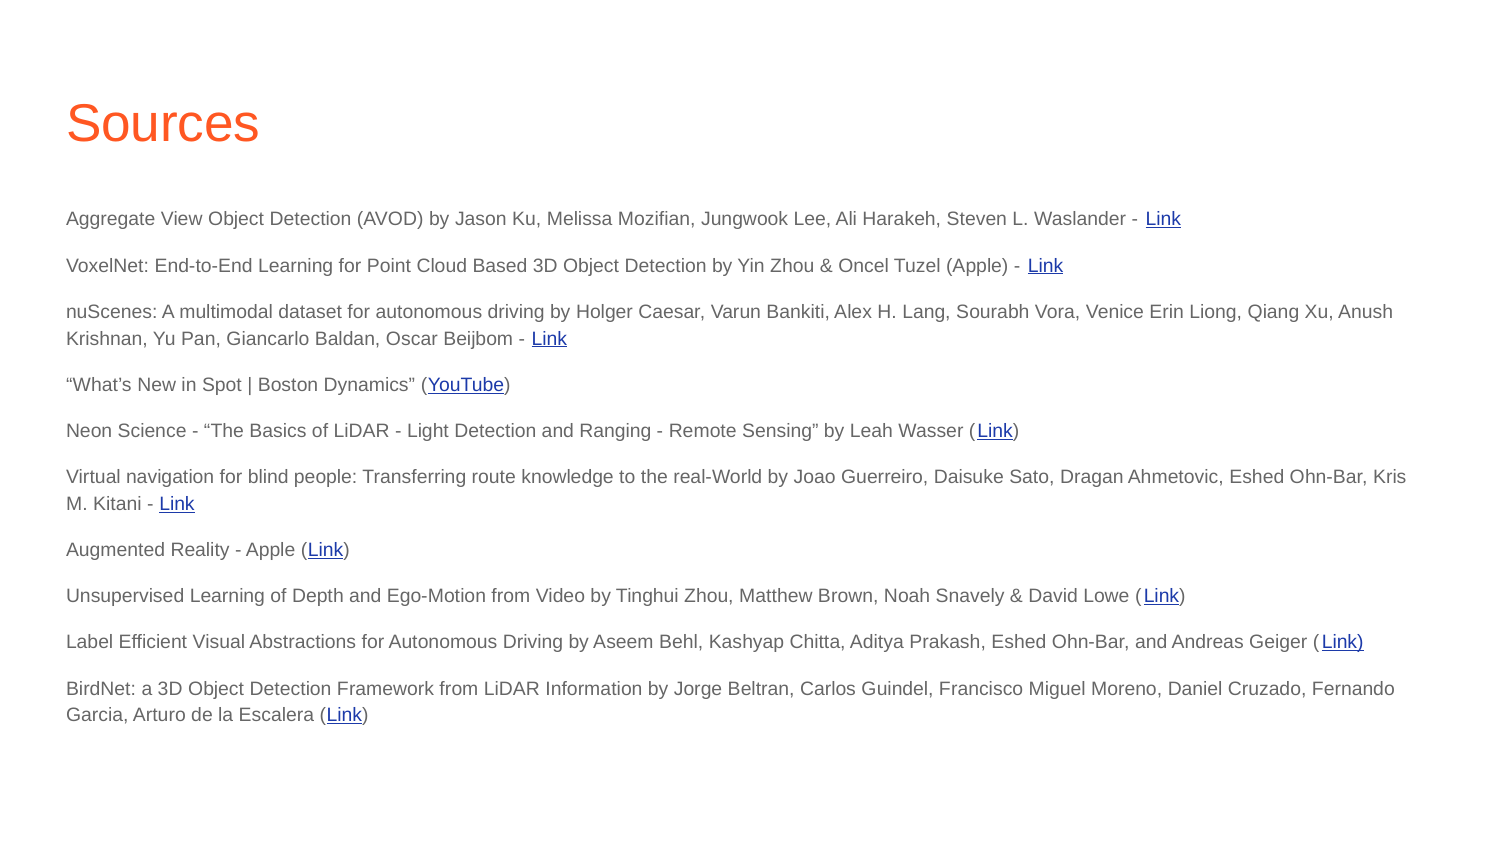

# Sources
Aggregate View Object Detection (AVOD) by Jason Ku, Melissa Mozifian, Jungwook Lee, Ali Harakeh, Steven L. Waslander - Link
VoxelNet: End-to-End Learning for Point Cloud Based 3D Object Detection by Yin Zhou & Oncel Tuzel (Apple) - Link
nuScenes: A multimodal dataset for autonomous driving by Holger Caesar, Varun Bankiti, Alex H. Lang, Sourabh Vora, Venice Erin Liong, Qiang Xu, Anush Krishnan, Yu Pan, Giancarlo Baldan, Oscar Beijbom - Link
“What’s New in Spot | Boston Dynamics” (YouTube)
Neon Science - “The Basics of LiDAR - Light Detection and Ranging - Remote Sensing” by Leah Wasser (Link)
Virtual navigation for blind people: Transferring route knowledge to the real-World by Joao Guerreiro, Daisuke Sato, Dragan Ahmetovic, Eshed Ohn-Bar, Kris M. Kitani - Link
Augmented Reality - Apple (Link)
Unsupervised Learning of Depth and Ego-Motion from Video by Tinghui Zhou, Matthew Brown, Noah Snavely & David Lowe (Link)
Label Efficient Visual Abstractions for Autonomous Driving by Aseem Behl, Kashyap Chitta, Aditya Prakash, Eshed Ohn-Bar, and Andreas Geiger (Link)
BirdNet: a 3D Object Detection Framework from LiDAR Information by Jorge Beltran, Carlos Guindel, Francisco Miguel Moreno, Daniel Cruzado, Fernando Garcia, Arturo de la Escalera (Link)